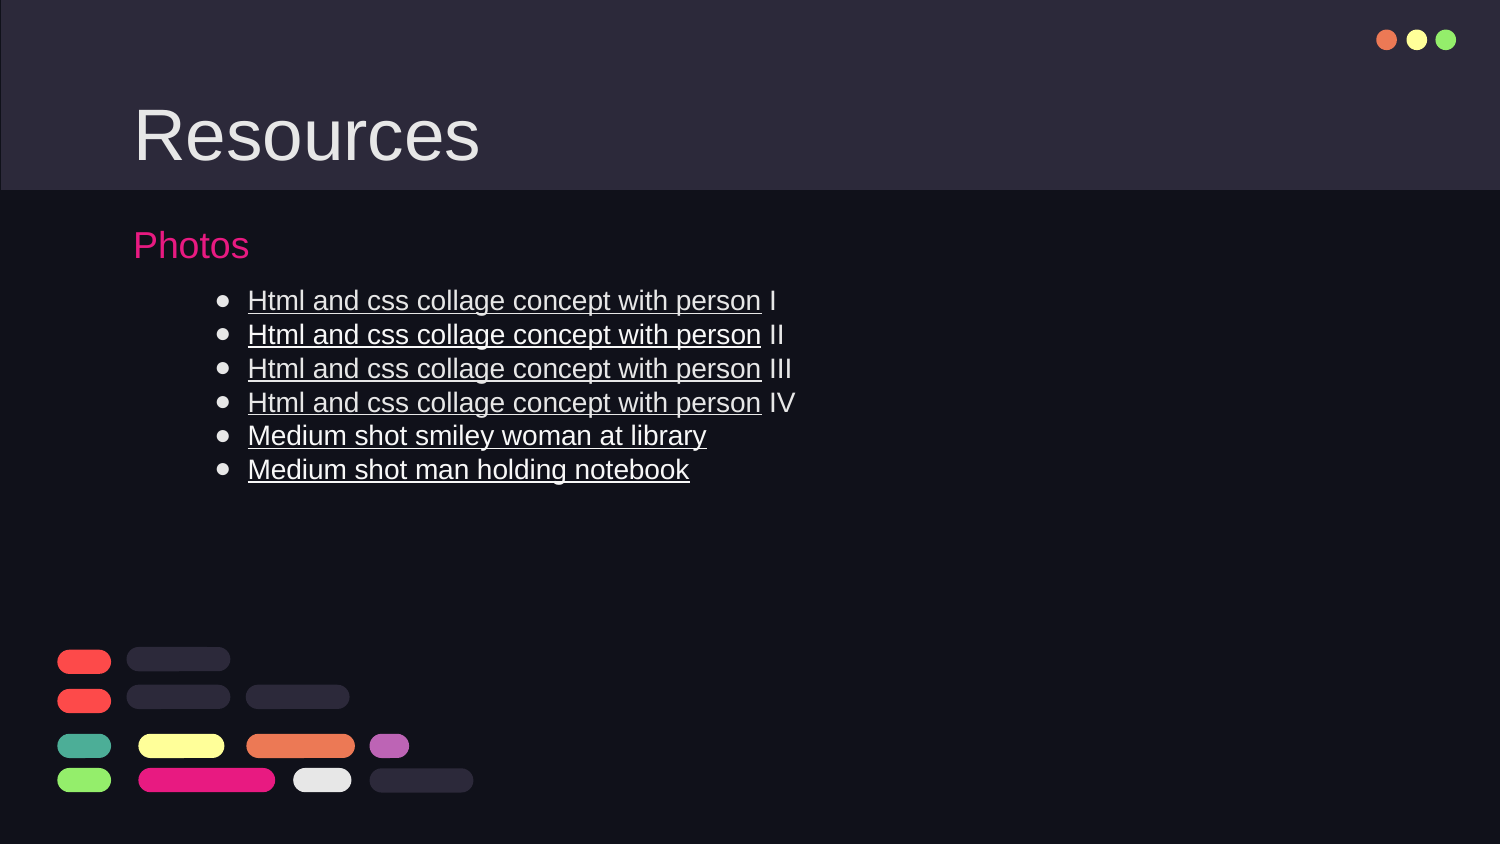

# Resources
Photos
Html and css collage concept with person I
Html and css collage concept with person II
Html and css collage concept with person III
Html and css collage concept with person IV
Medium shot smiley woman at library
Medium shot man holding notebook